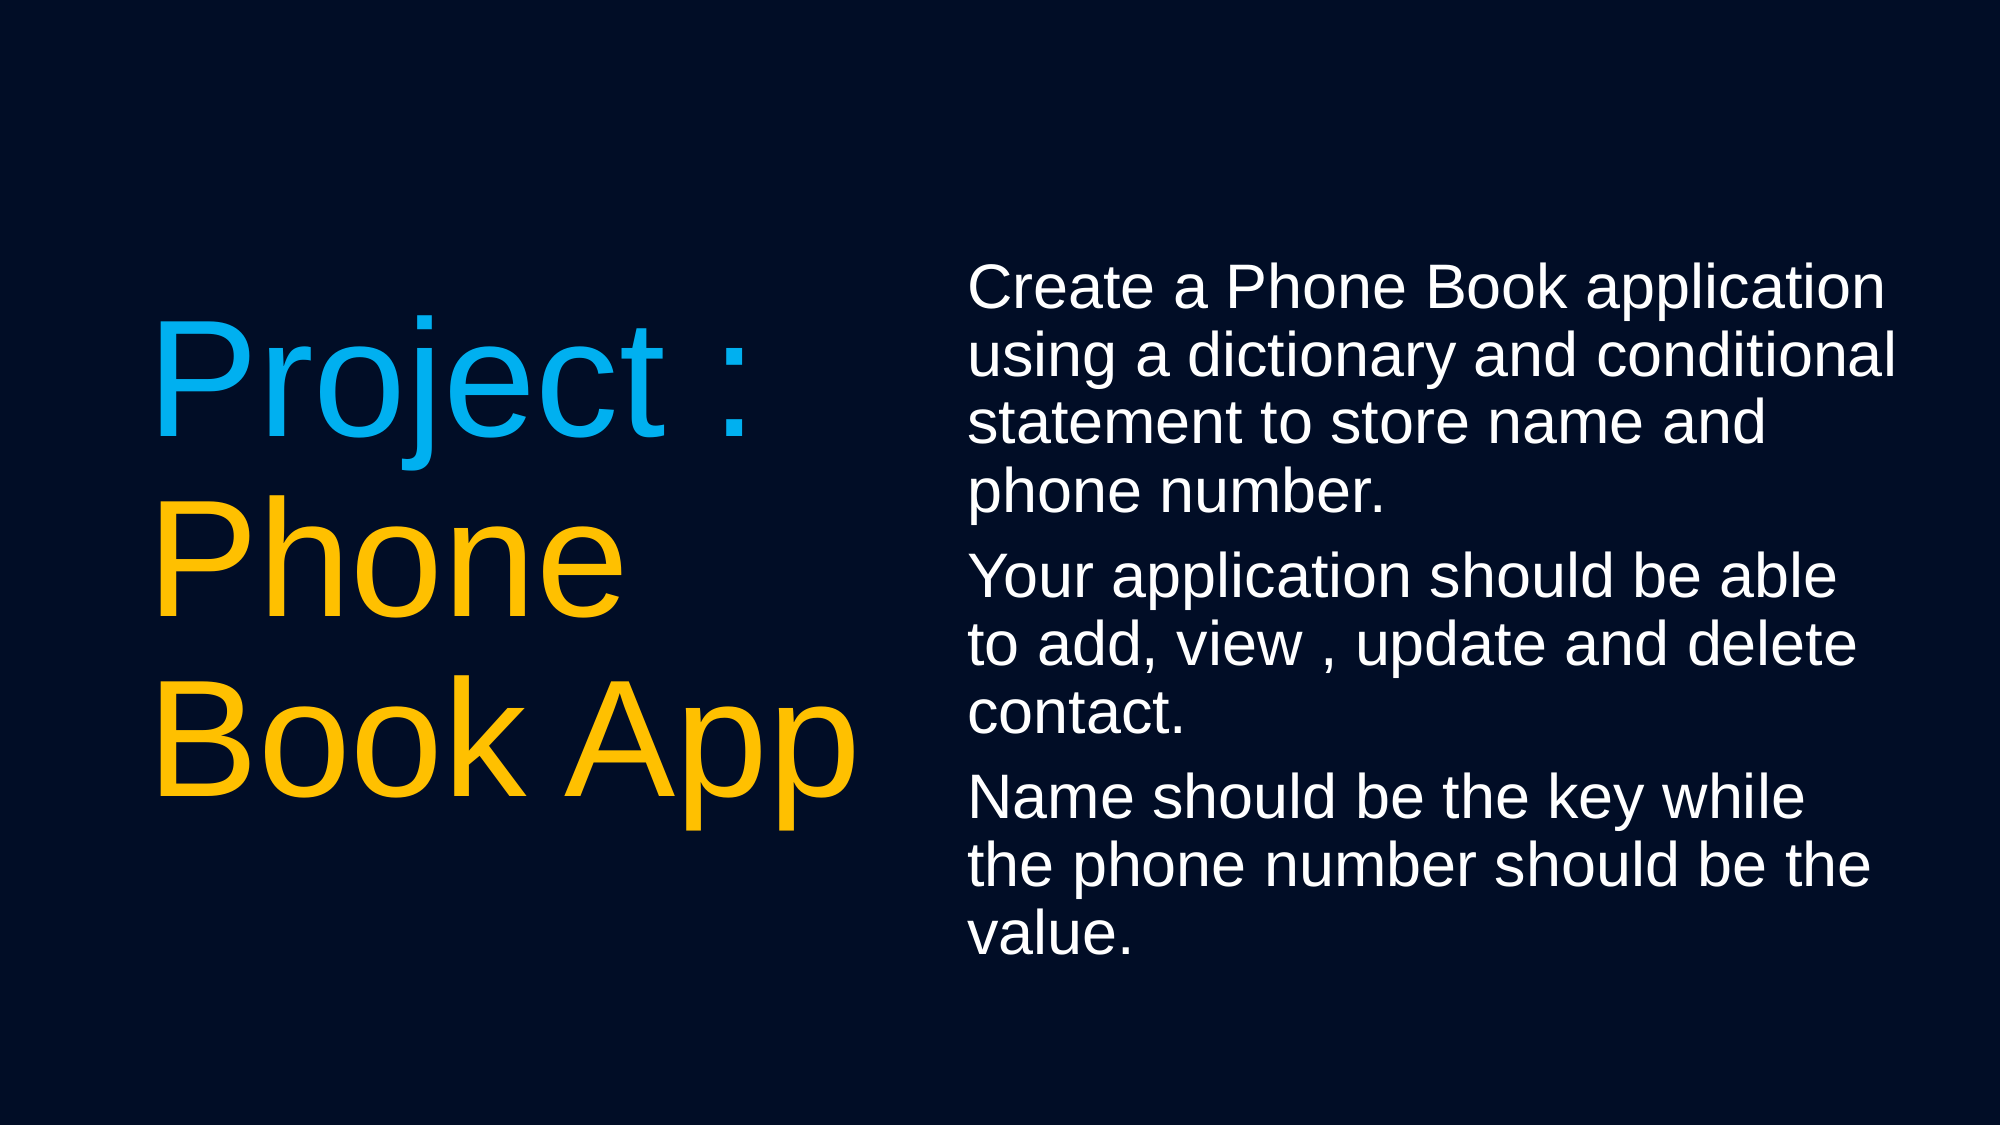

# Project : Phone Book App
Create a Phone Book application using a dictionary and conditional statement to store name and phone number.
Your application should be able to add, view , update and delete contact.
Name should be the key while the phone number should be the value.